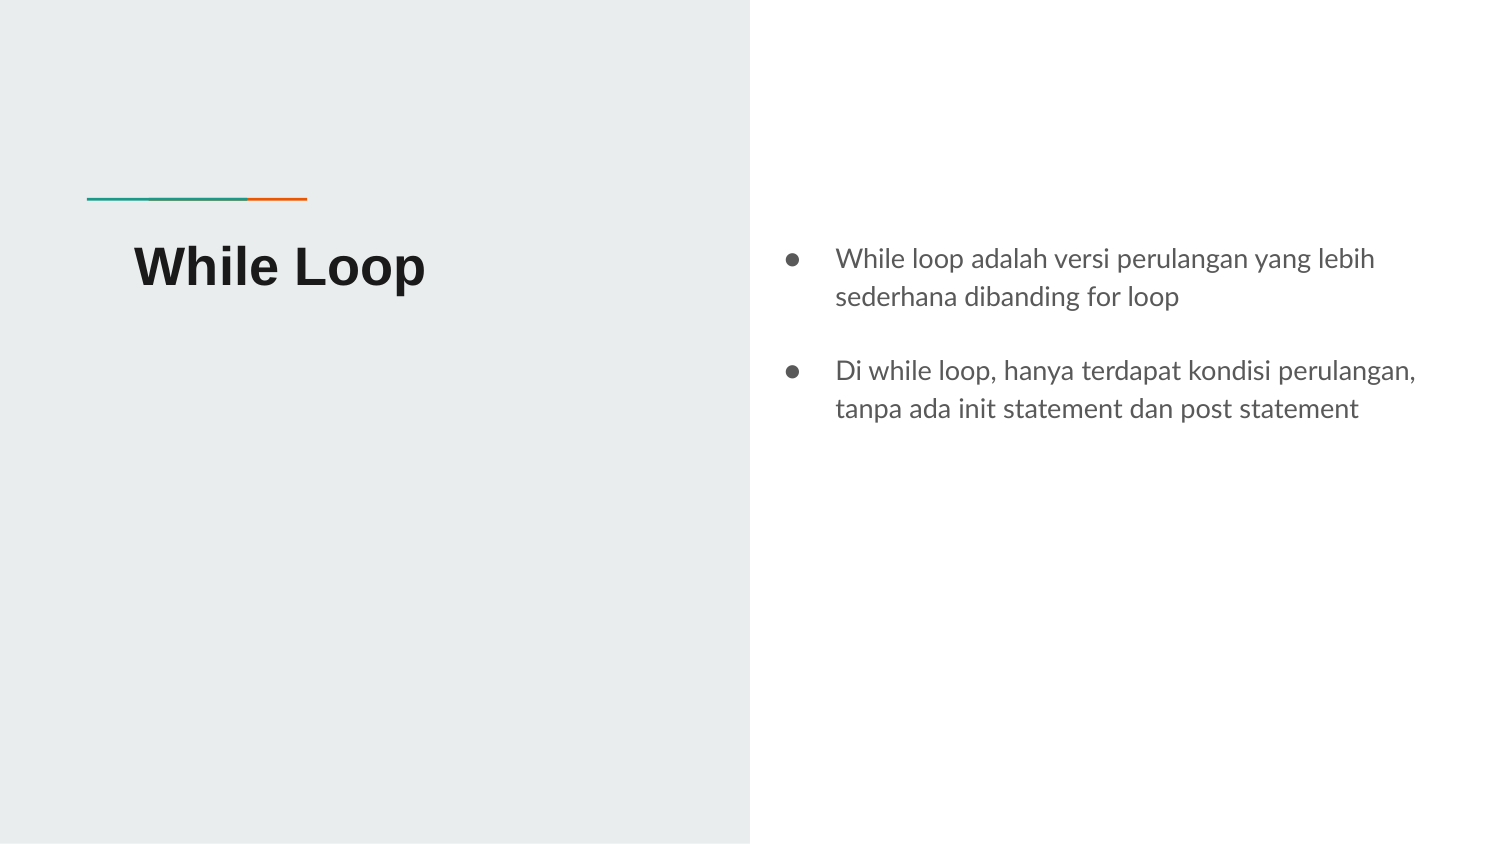

# While Loop
While loop adalah versi perulangan yang lebih sederhana dibanding for loop

Di while loop, hanya terdapat kondisi perulangan, tanpa ada init statement dan post statement